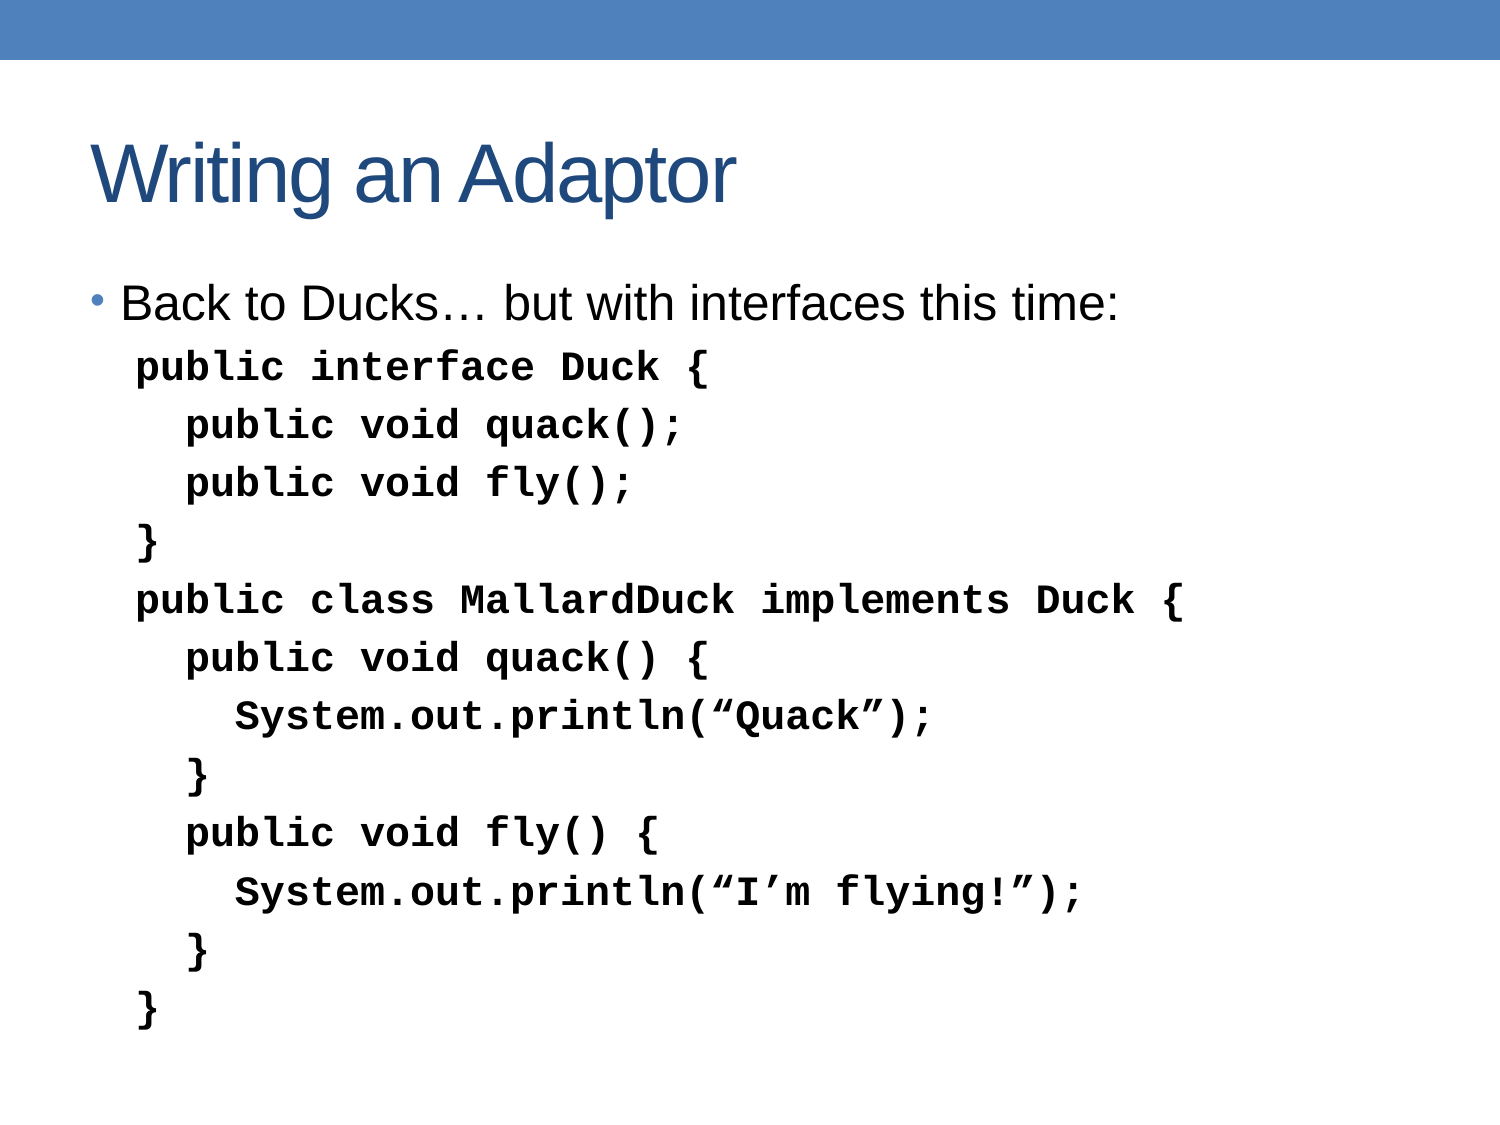

39
# Writing an Adaptor
Back to Ducks… but with interfaces this time:
public interface Duck {
  public void quack();
  public void fly();
}
public class MallardDuck implements Duck {
  public void quack() {
    System.out.println(“Quack”);
  }
  public void fly() {
    System.out.println(“I’m flying!”);
  }
}